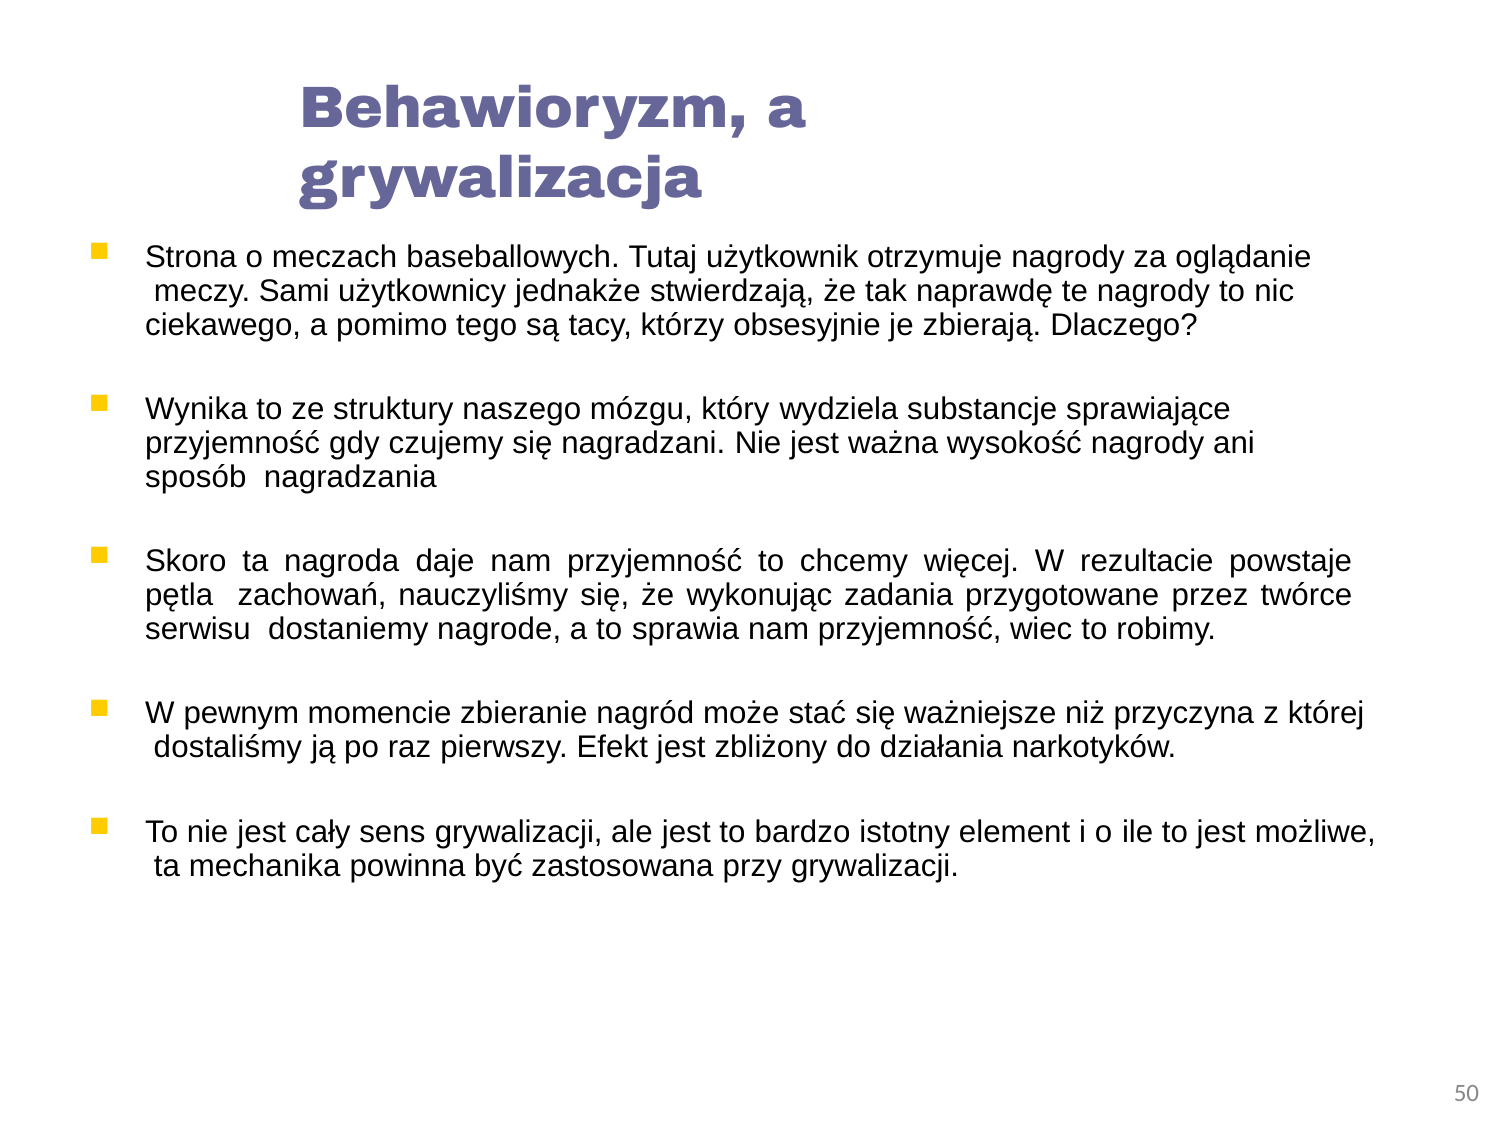

# Behawioryzm, a grywalizacja
Strona o meczach baseballowych. Tutaj użytkownik otrzymuje nagrody za oglądanie  meczy. Sami użytkownicy jednakże stwierdzają, że tak naprawdę te nagrody to nic  ciekawego, a pomimo tego są tacy, którzy obsesyjnie je zbierają. Dlaczego?

Wynika to ze struktury naszego mózgu, który wydziela substancje sprawiające  przyjemność gdy czujemy się nagradzani. Nie jest ważna wysokość nagrody ani sposób  nagradzania

Skoro ta nagroda daje nam przyjemność to chcemy więcej. W rezultacie powstaje pętla  zachowań, nauczyliśmy się, że wykonując zadania przygotowane przez twórce serwisu  dostaniemy nagrode, a to sprawia nam przyjemność, wiec to robimy.

W pewnym momencie zbieranie nagród może stać się ważniejsze niż przyczyna z której  dostaliśmy ją po raz pierwszy. Efekt jest zbliżony do działania narkotyków.

To nie jest cały sens grywalizacji, ale jest to bardzo istotny element i o ile to jest możliwe,  ta mechanika powinna być zastosowana przy grywalizacji.
50